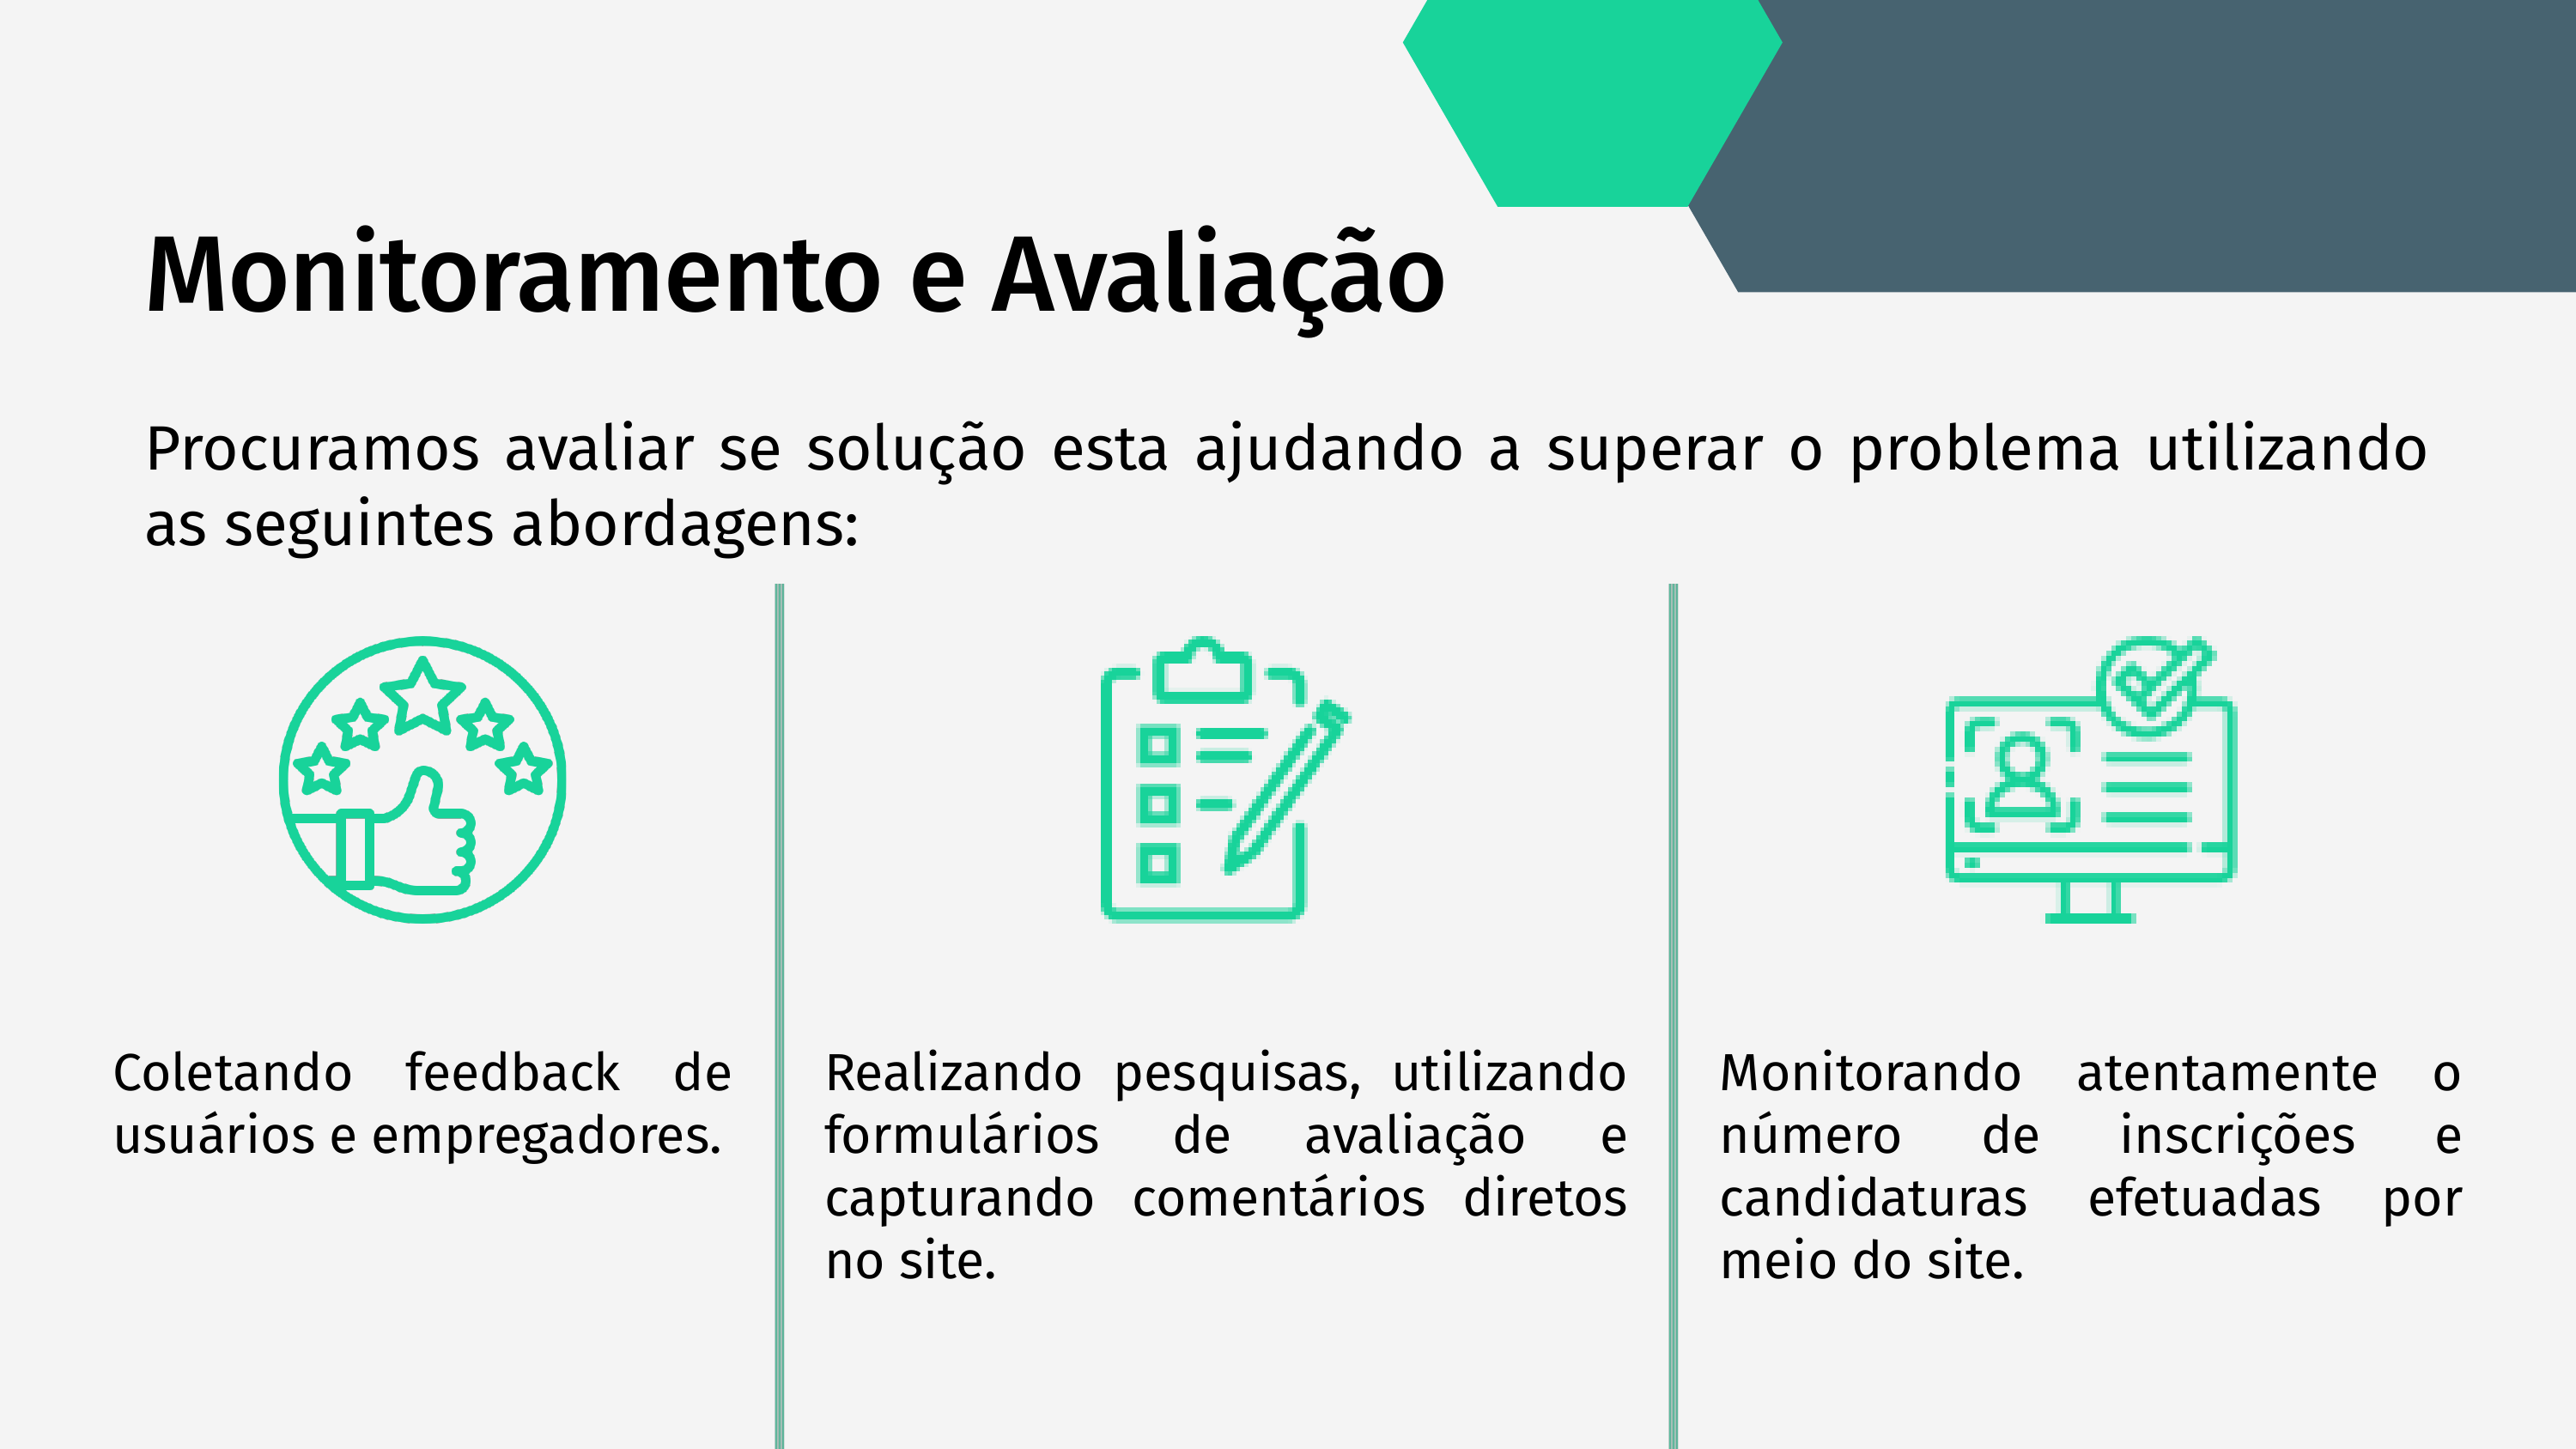

Monitoramento e Avaliação
Procuramos avaliar se solução esta ajudando a superar o problema utilizando as seguintes abordagens:

Coletando feedback de usuários e empregadores.
Realizando pesquisas, utilizando formulários de avaliação e capturando comentários diretos no site.
Monitorando atentamente o número de inscrições e candidaturas efetuadas por meio do site.